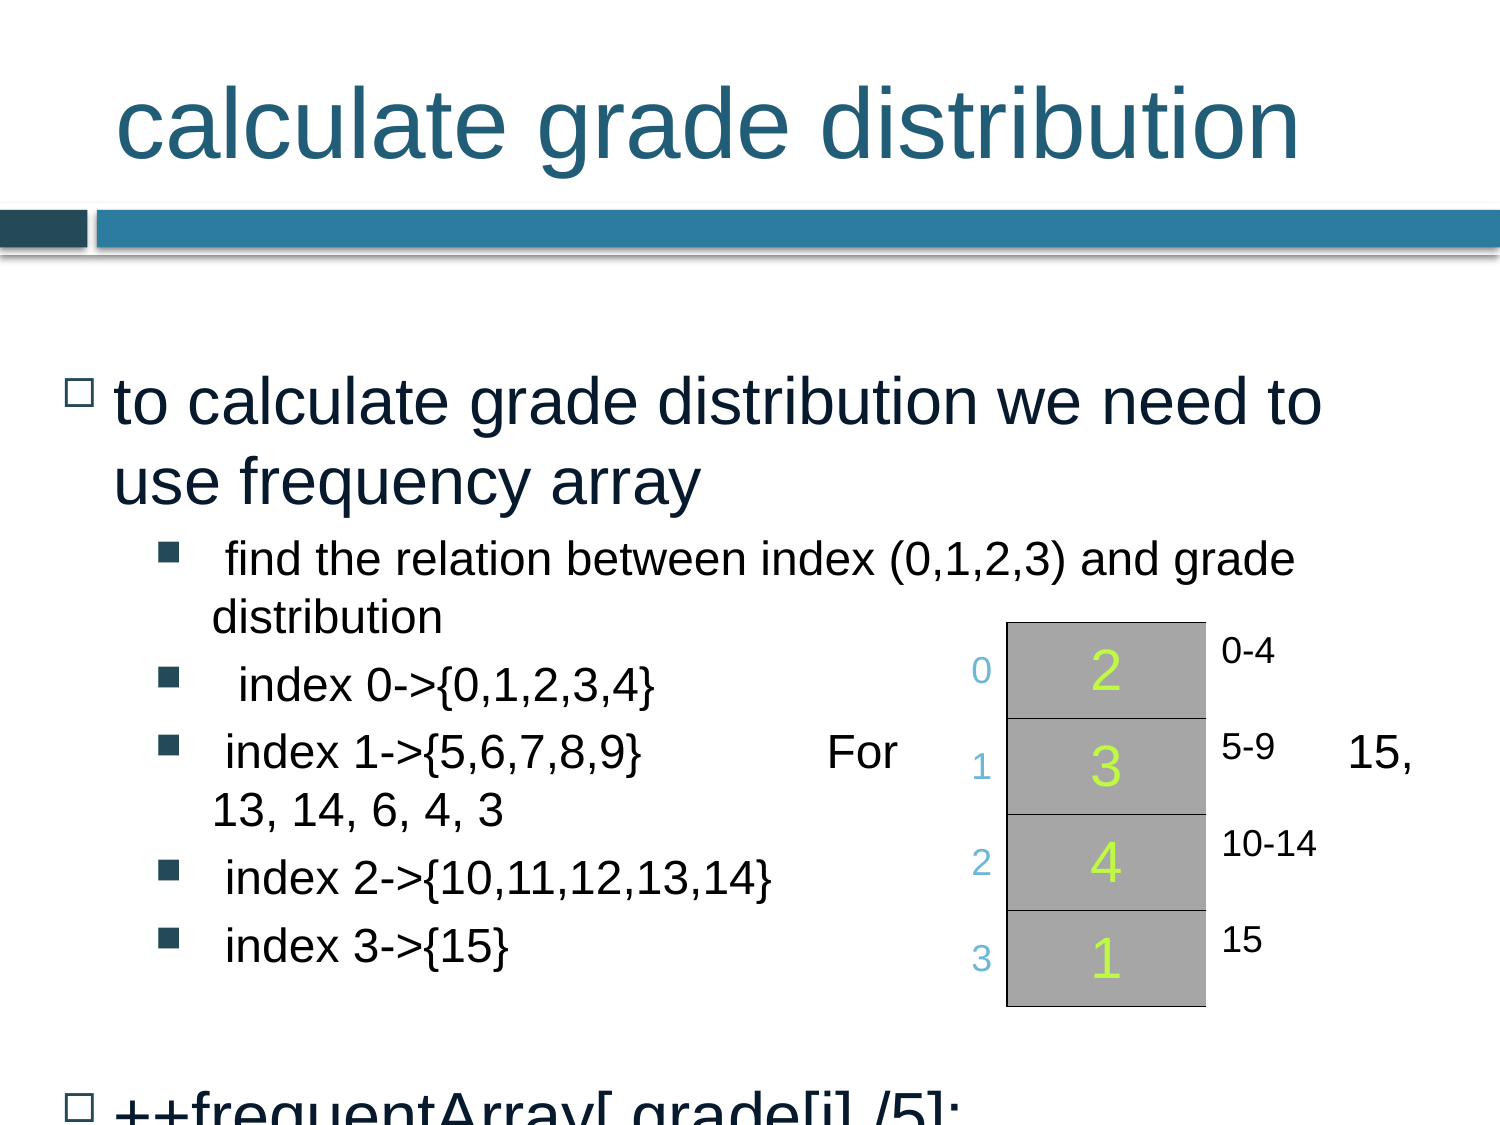

# calculate grade distribution
to calculate grade distribution we need to use frequency array
 find the relation between index (0,1,2,3) and grade distribution
  index 0->{0,1,2,3,4}
 index 1->{5,6,7,8,9}              For grades: 11, 10, 7, 9, 15, 13, 14, 6, 4, 3
 index 2->{10,11,12,13,14}
 index 3->{15}

++frequentArray[ grade[i] /5];
| 0 | 2 | 0-4 |
| --- | --- | --- |
| 1 | 3 | 5-9 |
| 2 | 4 | 10-14 |
| 3 | 1 | 15 |